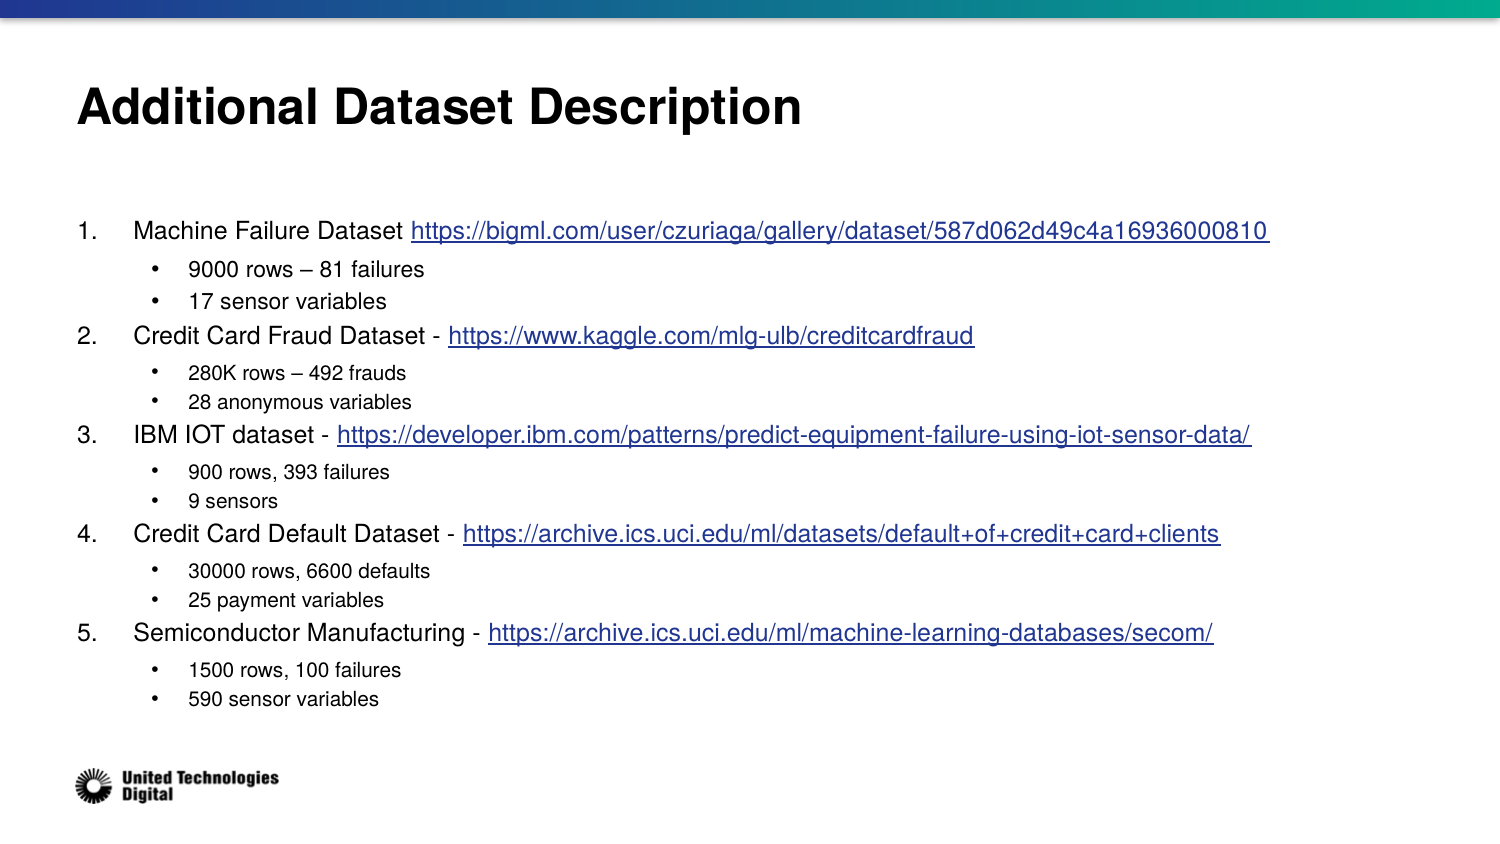

# Additional Dataset Description
Machine Failure Dataset https://bigml.com/user/czuriaga/gallery/dataset/587d062d49c4a16936000810
9000 rows – 81 failures
17 sensor variables
Credit Card Fraud Dataset - https://www.kaggle.com/mlg-ulb/creditcardfraud
280K rows – 492 frauds
28 anonymous variables
IBM IOT dataset - https://developer.ibm.com/patterns/predict-equipment-failure-using-iot-sensor-data/
900 rows, 393 failures
9 sensors
Credit Card Default Dataset - https://archive.ics.uci.edu/ml/datasets/default+of+credit+card+clients
30000 rows, 6600 defaults
25 payment variables
Semiconductor Manufacturing - https://archive.ics.uci.edu/ml/machine-learning-databases/secom/
1500 rows, 100 failures
590 sensor variables